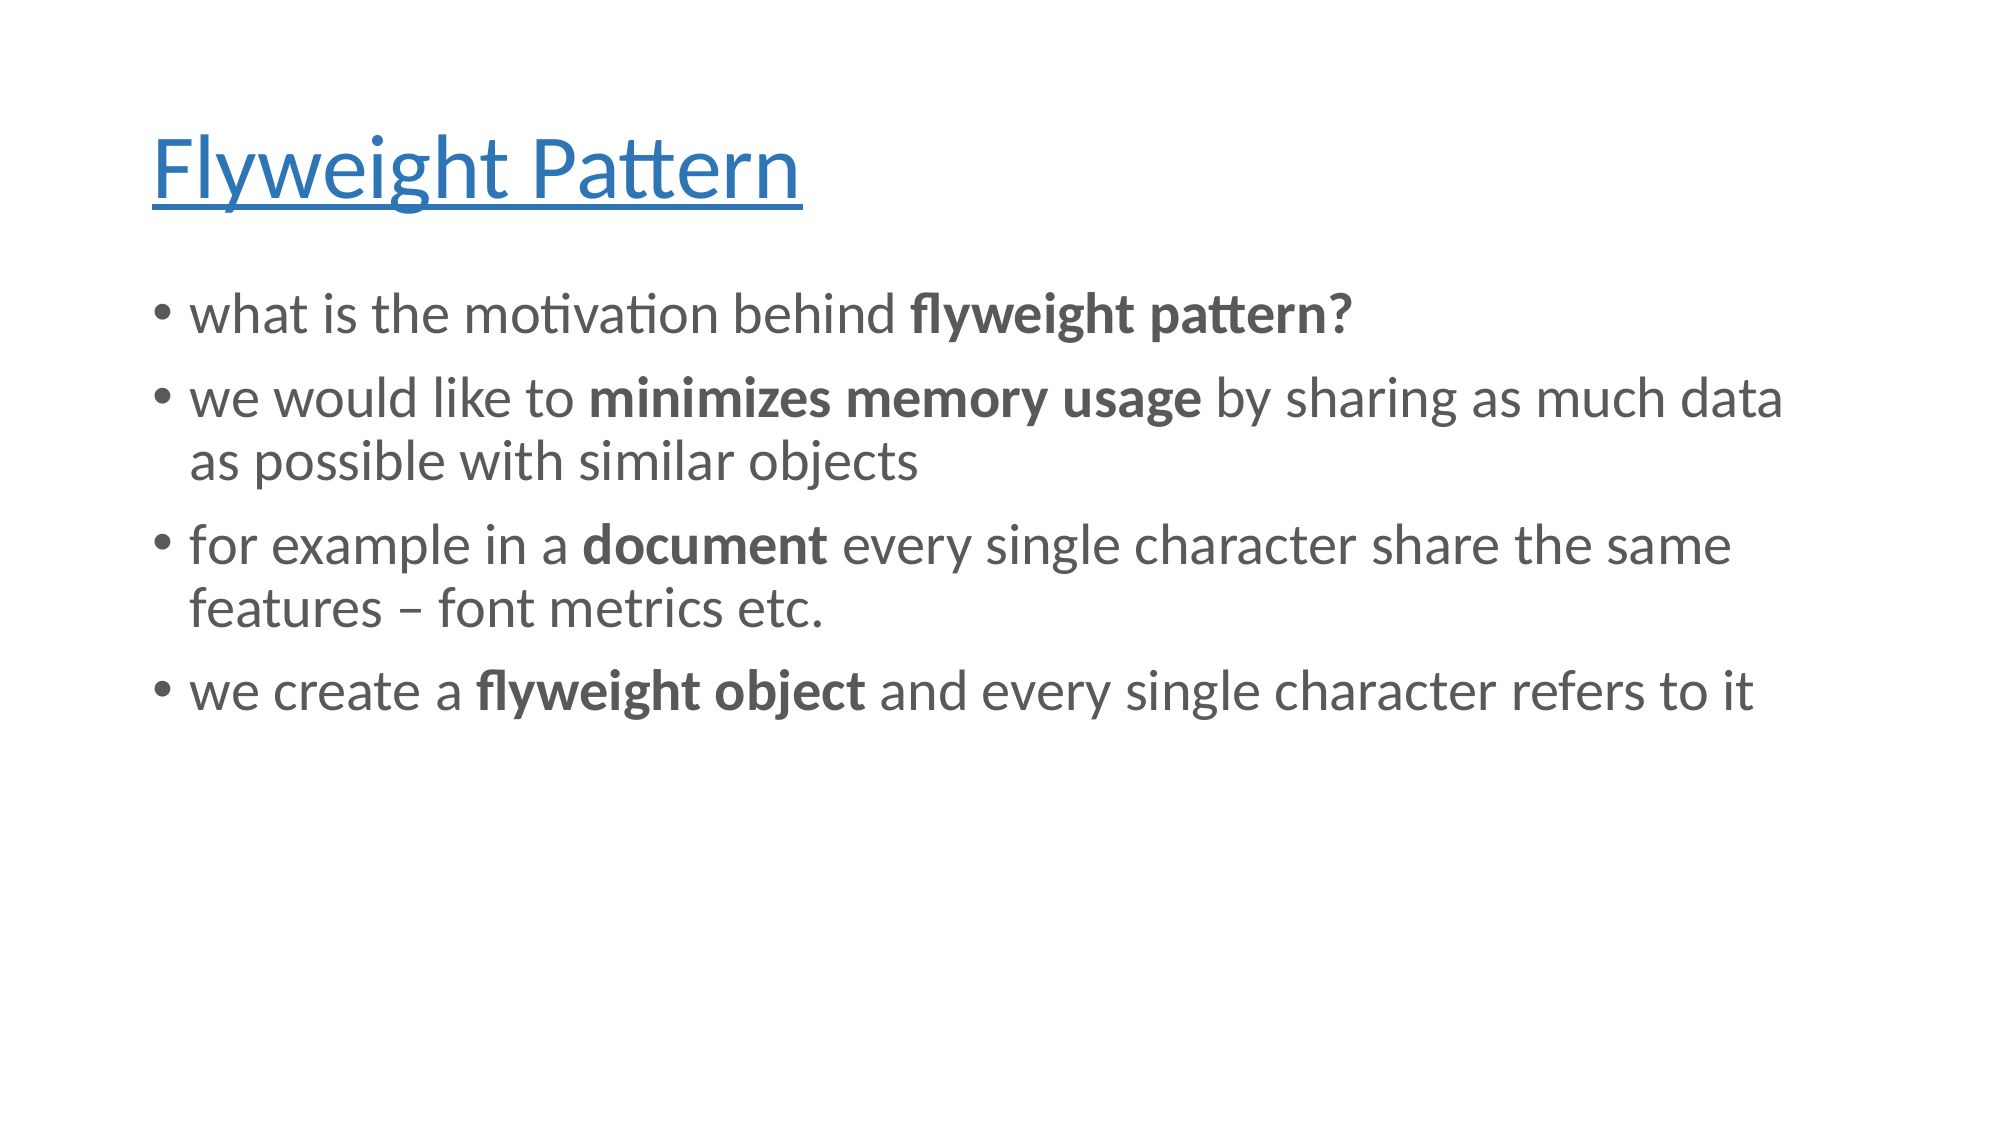

# Flyweight Pattern
what is the motivation behind flyweight pattern?
we would like to minimizes memory usage by sharing as much data as possible with similar objects
for example in a document every single character share the same features – font metrics etc.
we create a flyweight object and every single character refers to it